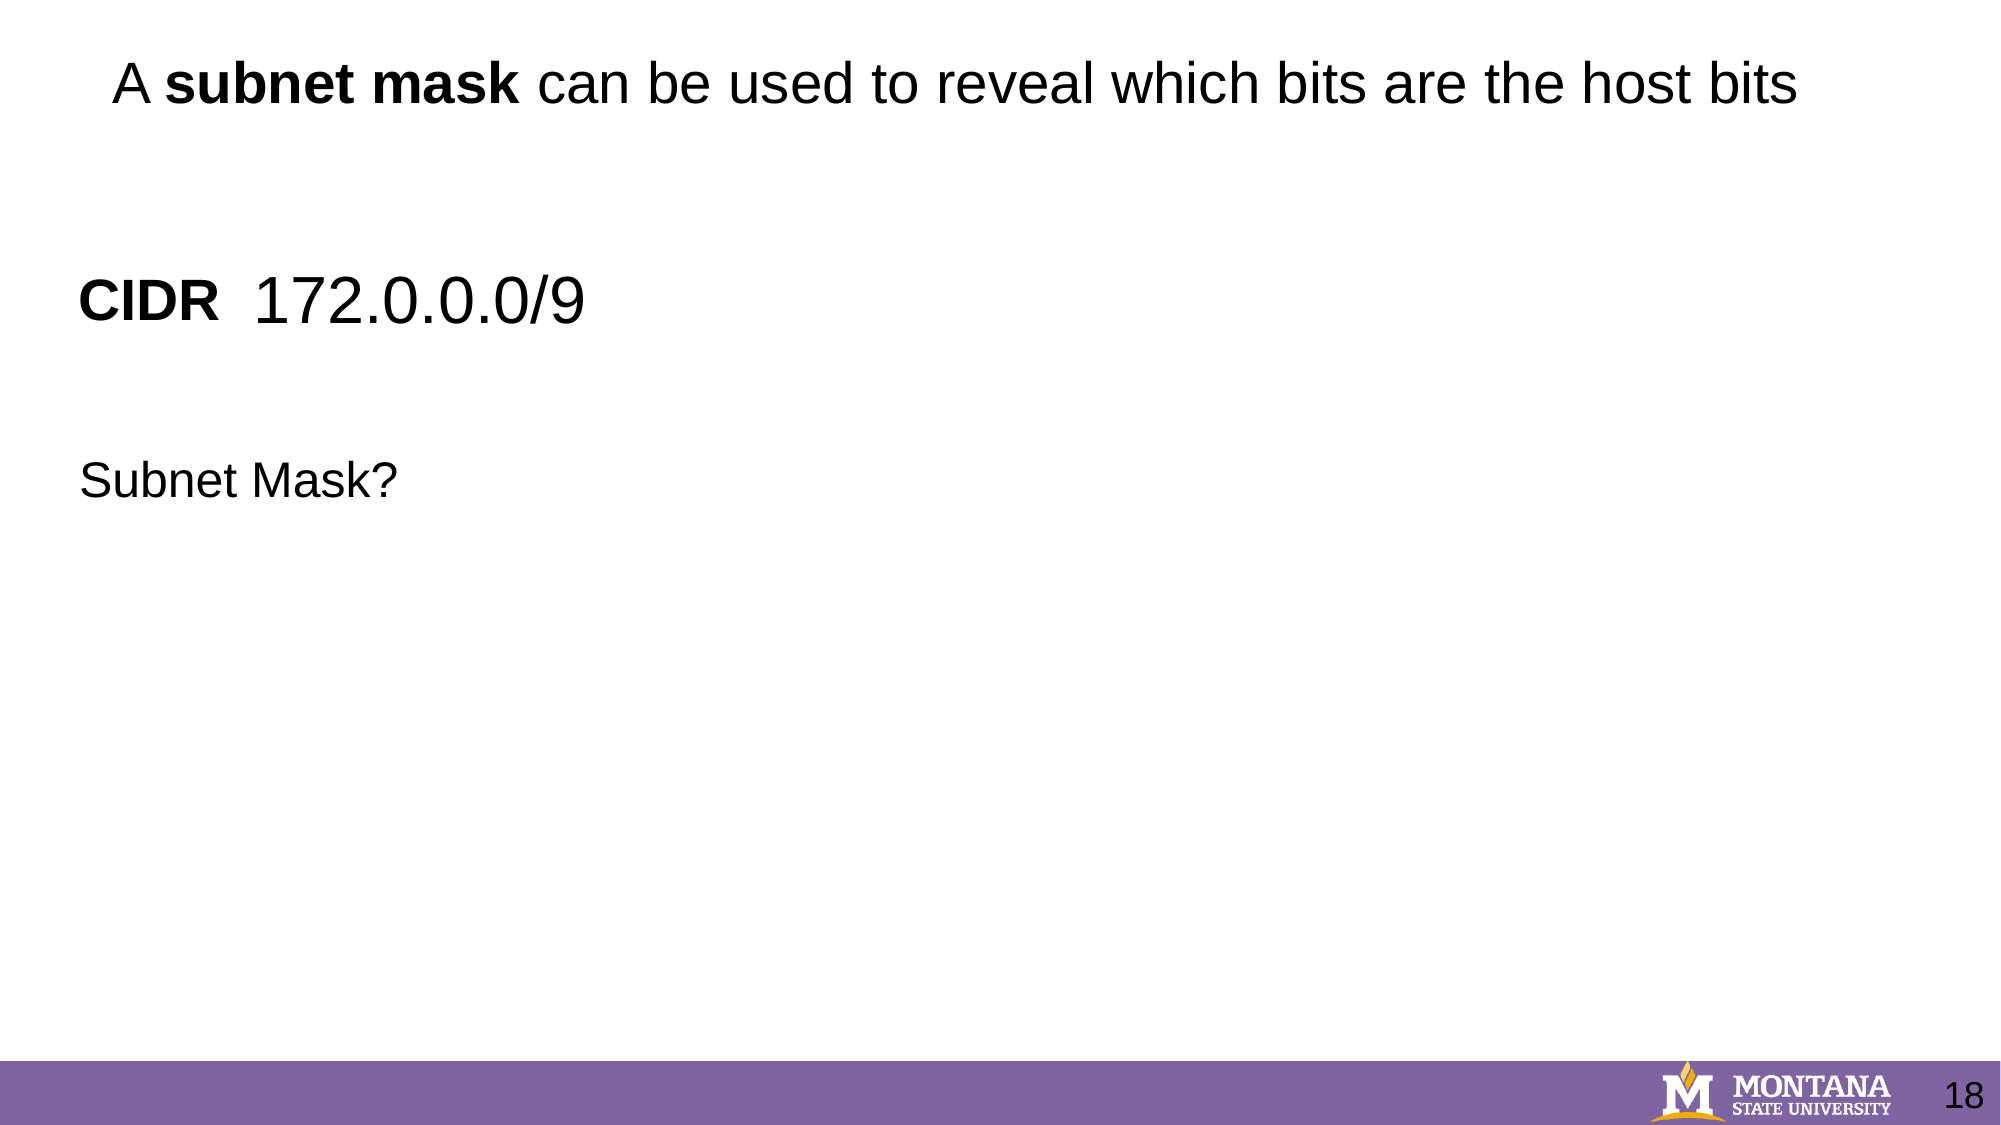

A subnet mask can be used to reveal which bits are the host bits
172.0.0.0/9
CIDR
Subnet Mask?
18